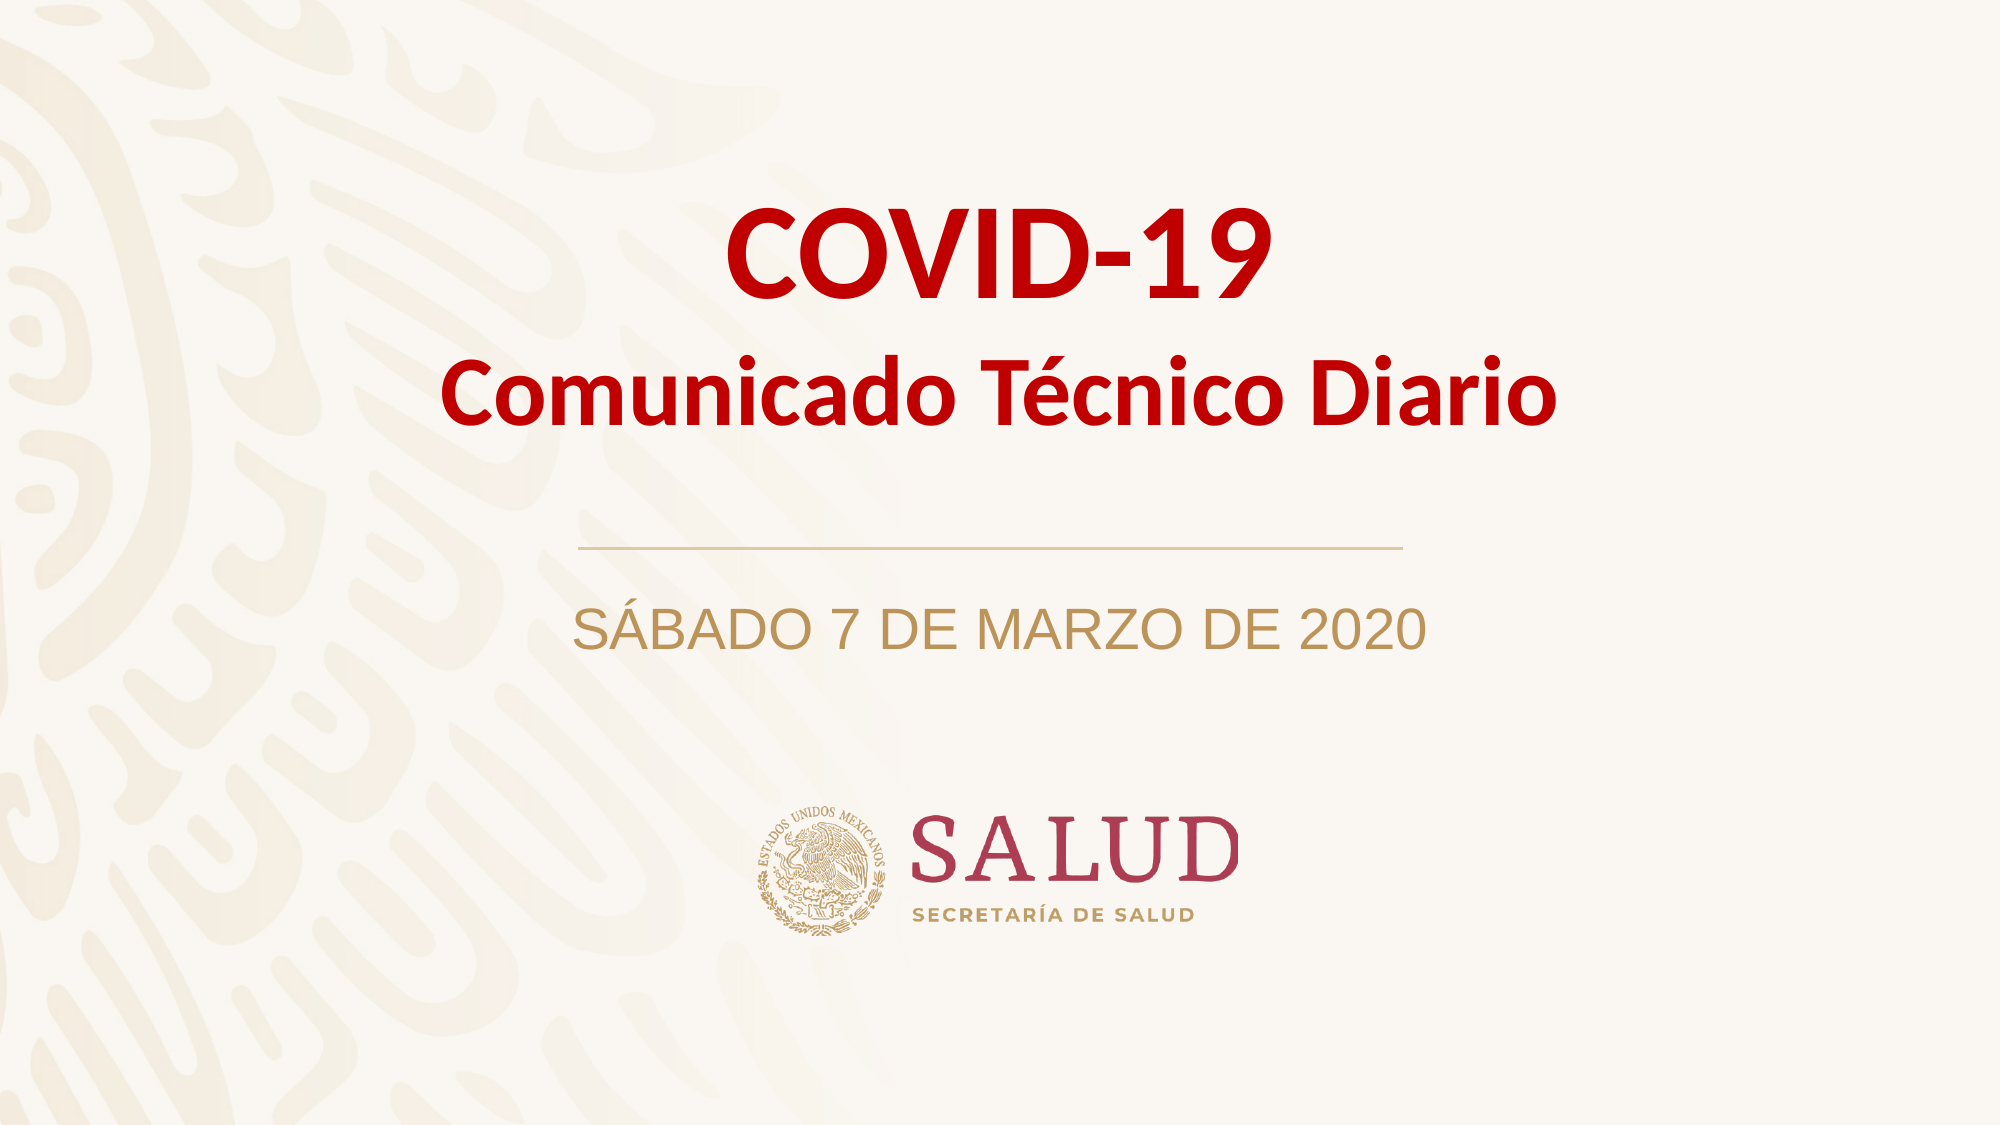

COVID-19
Comunicado Técnico Diario
SÁBADO 7 de MARZO de 2020